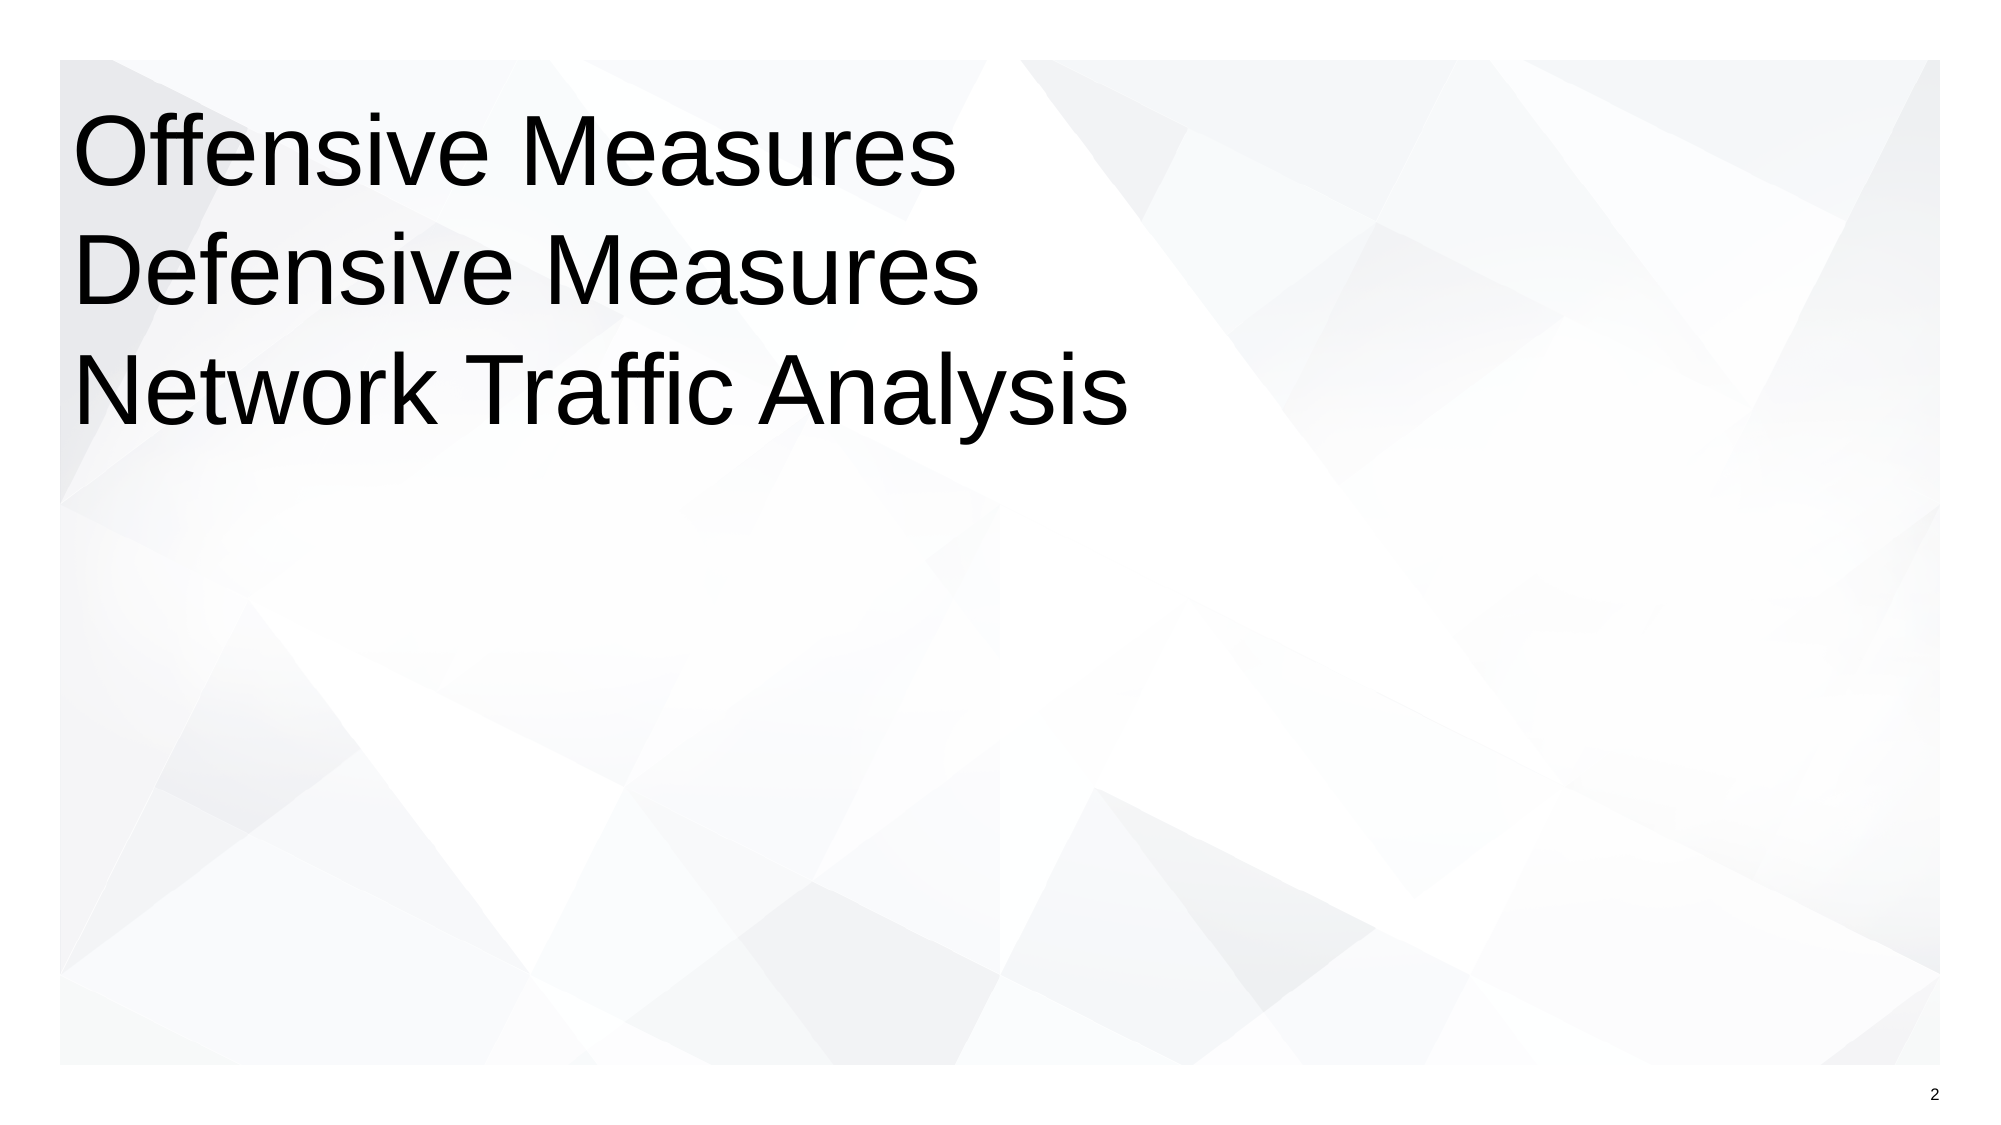

# Offensive Measures Defensive Measures Network Traffic Analysis

2